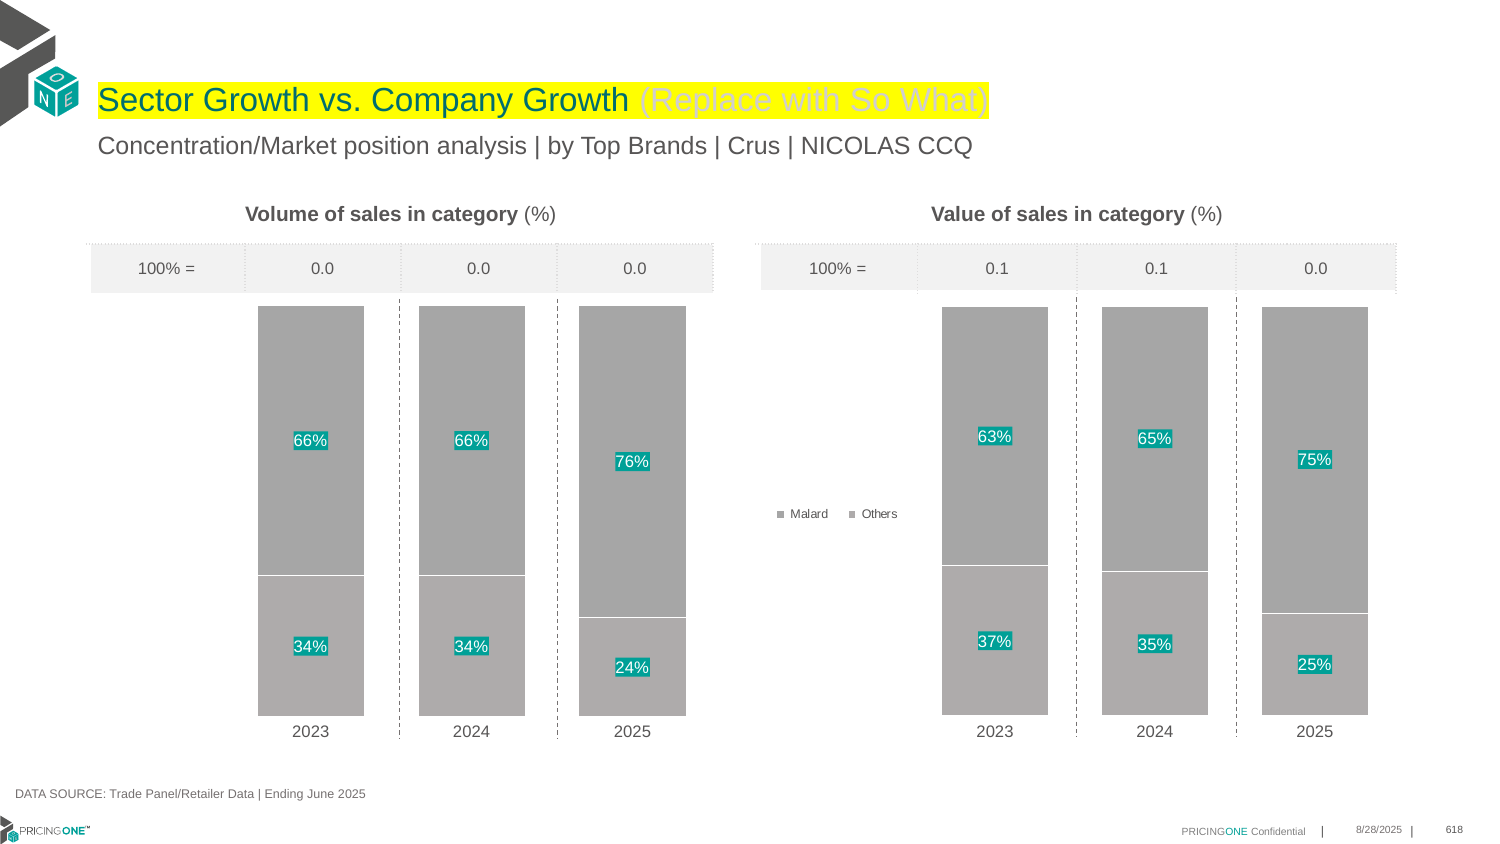

# Sector Growth vs. Company Growth (Replace with So What)
Concentration/Market position analysis | by Top Brands | Crus | NICOLAS CCQ
| Volume of sales in category (%) |  |  |  |
| --- | --- | --- | --- |
| 100% = | 0.0 | 0.0 | 0.0 |
| Value of sales in category (%) |  |  |  |
| --- | --- | --- | --- |
| 100% = | 0.1 | 0.1 | 0.0 |

### Chart

| Category | Others | Malard |
|---|---|---|
| 2023 | 0.3414634146341463 | 0.6585365853658537 |
| 2024 | 0.34217687074829933 | 0.6578231292517007 |
| 2025 | 0.23953098827470687 | 0.7604690117252931 |

### Chart

| Category | Others | Malard |
|---|---|---|
| 2023 | 0.36601529311809683 | 0.6339847068819031 |
| 2024 | 0.3517361345673174 | 0.6482638654326826 |
| 2025 | 0.25067396798652064 | 0.7493260320134794 |
DATA SOURCE: Trade Panel/Retailer Data | Ending June 2025

8/28/2025
618